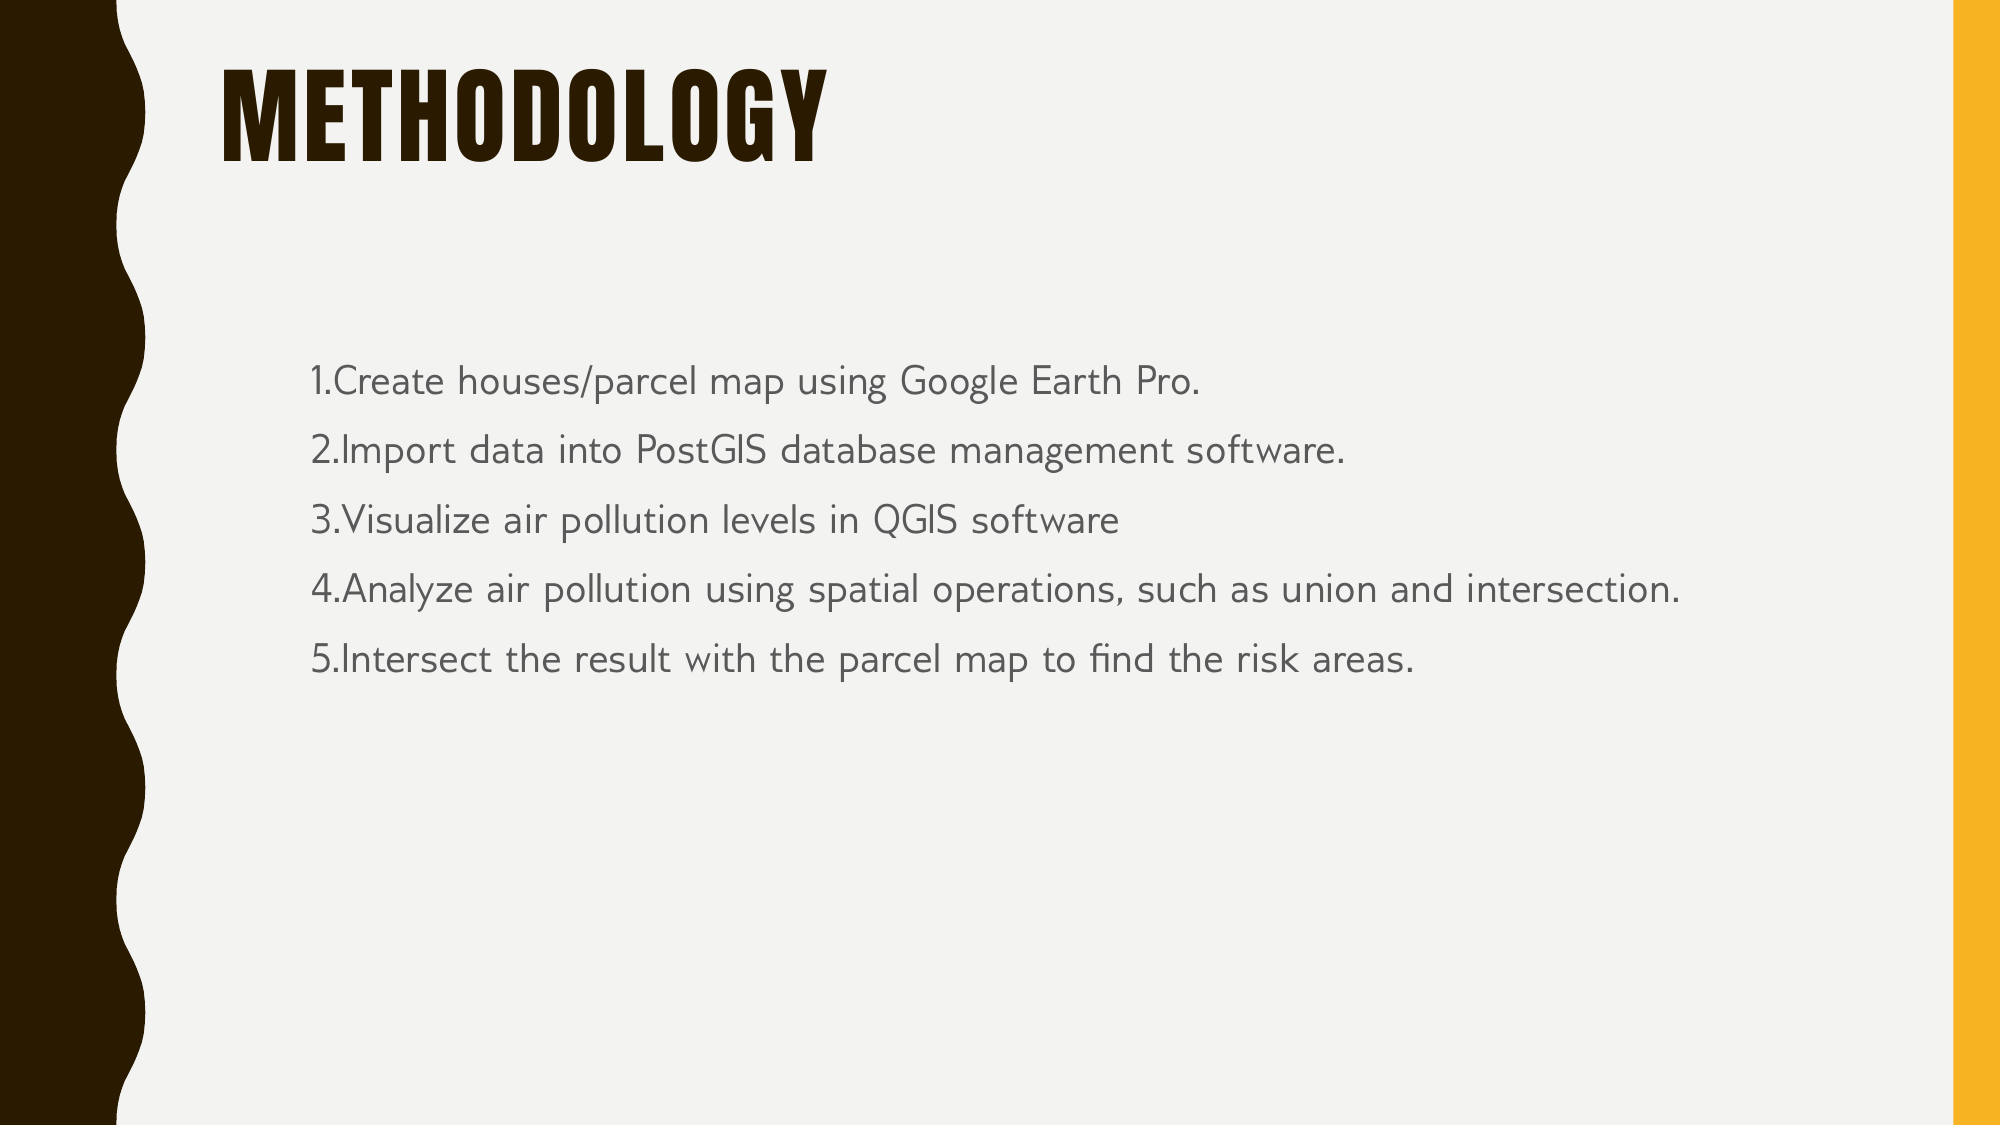

# Methodology
1.Create houses/parcel map using Google Earth Pro.
2.Import data into PostGIS database management software.
3.Visualize air pollution levels in QGIS software
4.Analyze air pollution using spatial operations, such as union and intersection.
5.Intersect the result with the parcel map to find the risk areas.